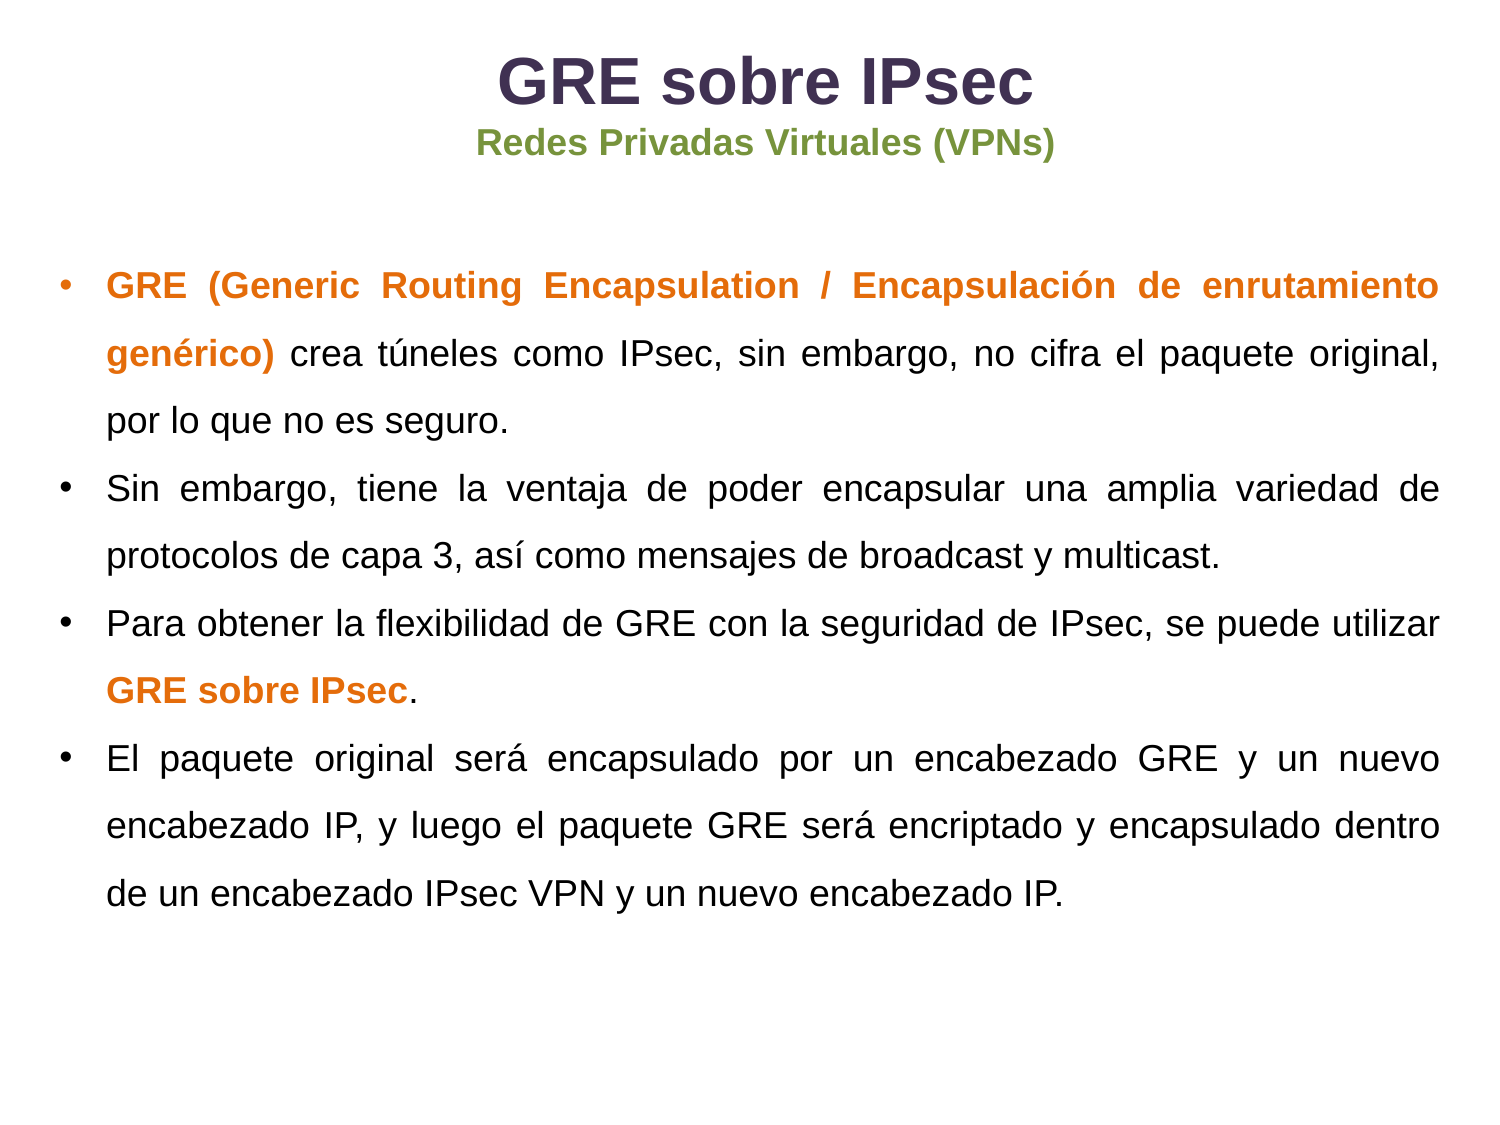

GRE sobre IPsec
Redes Privadas Virtuales (VPNs)
GRE (Generic Routing Encapsulation / Encapsulación de enrutamiento genérico) crea túneles como IPsec, sin embargo, no cifra el paquete original, por lo que no es seguro.
Sin embargo, tiene la ventaja de poder encapsular una amplia variedad de protocolos de capa 3, así como mensajes de broadcast y multicast.
Para obtener la flexibilidad de GRE con la seguridad de IPsec, se puede utilizar GRE sobre IPsec.
El paquete original será encapsulado por un encabezado GRE y un nuevo encabezado IP, y luego el paquete GRE será encriptado y encapsulado dentro de un encabezado IPsec VPN y un nuevo encabezado IP.